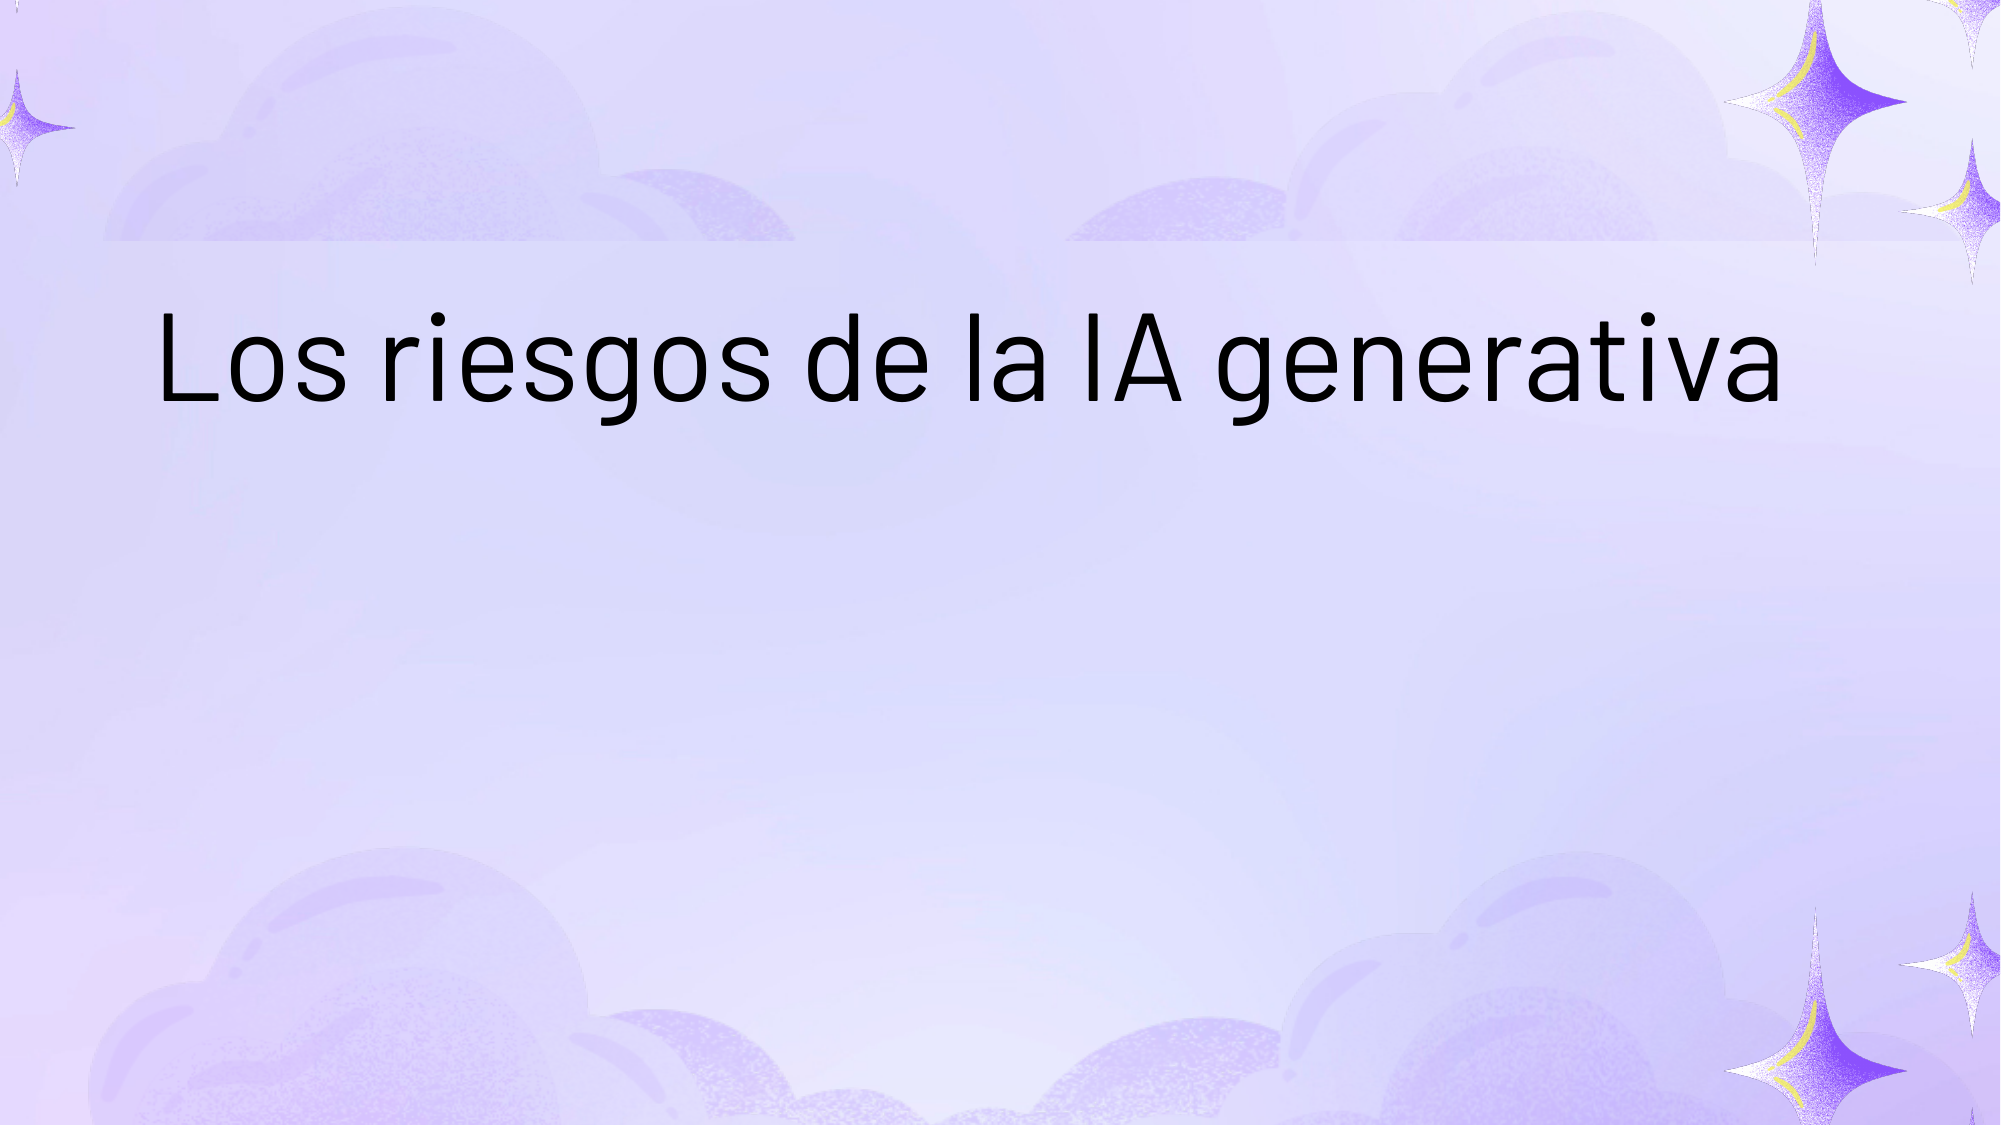

# Los riesgos de la IA generativa